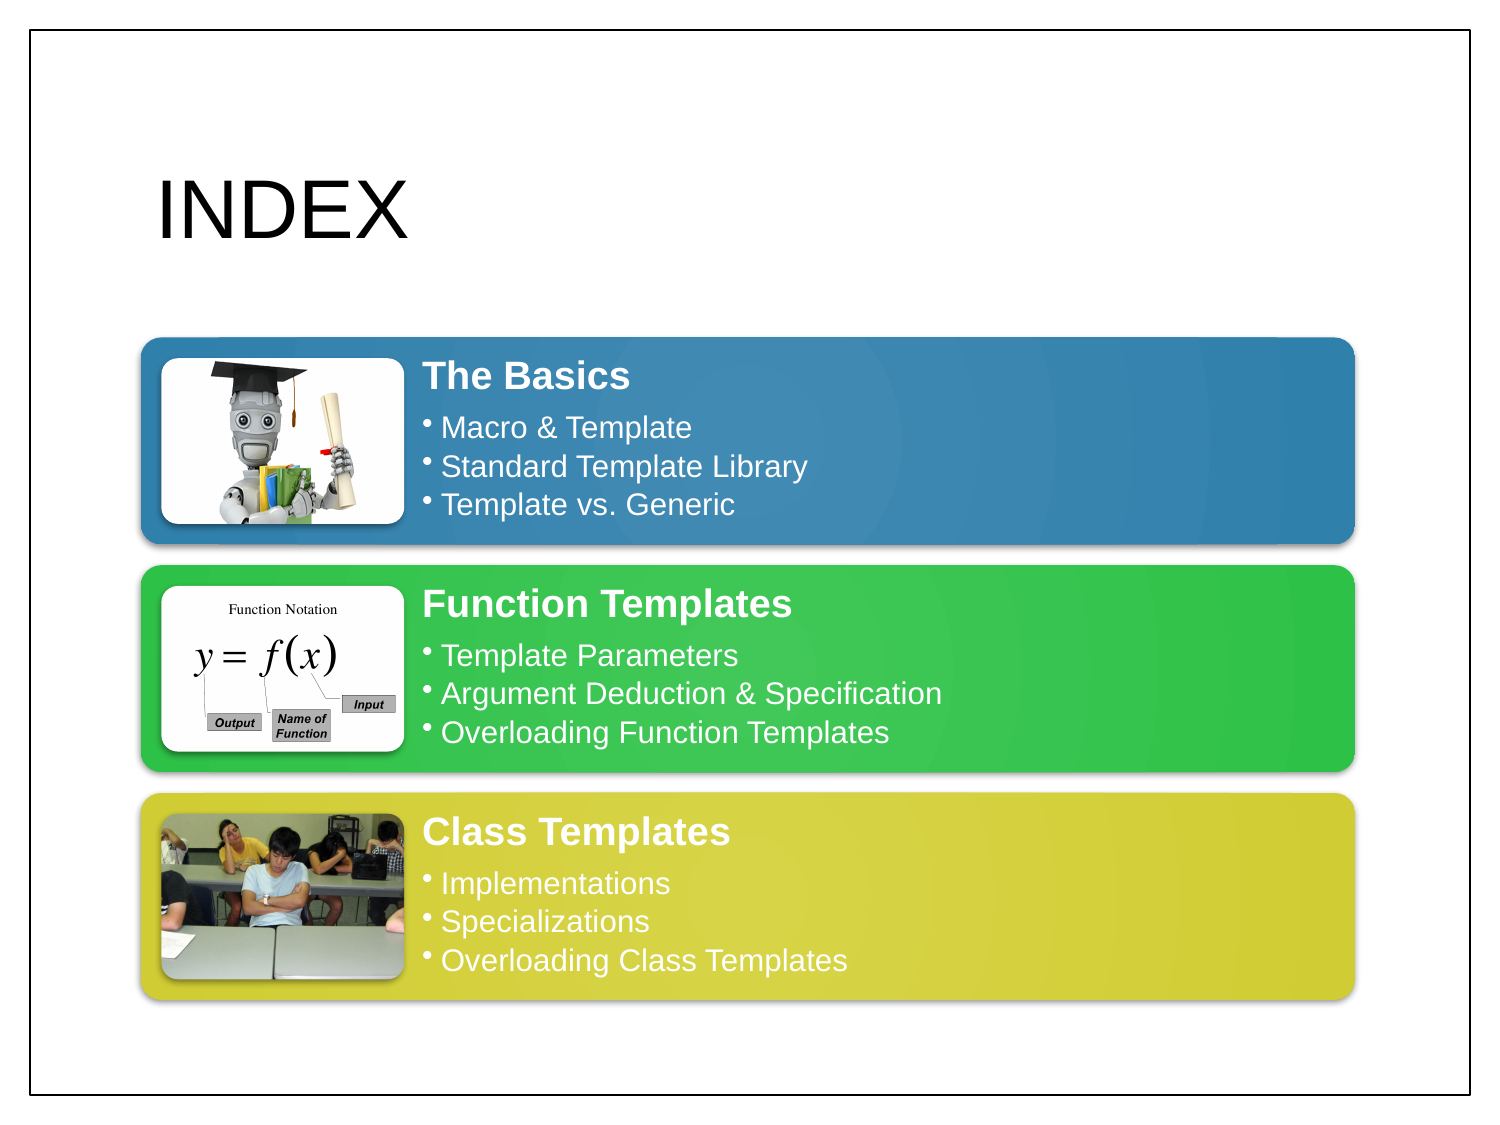

# INDEX
The Basics
Macro & Template
Standard Template Library
Template vs. Generic
Function Templates
Template Parameters
Argument Deduction & Specification
Overloading Function Templates
Class Templates
Implementations
Specializations
Overloading Class Templates